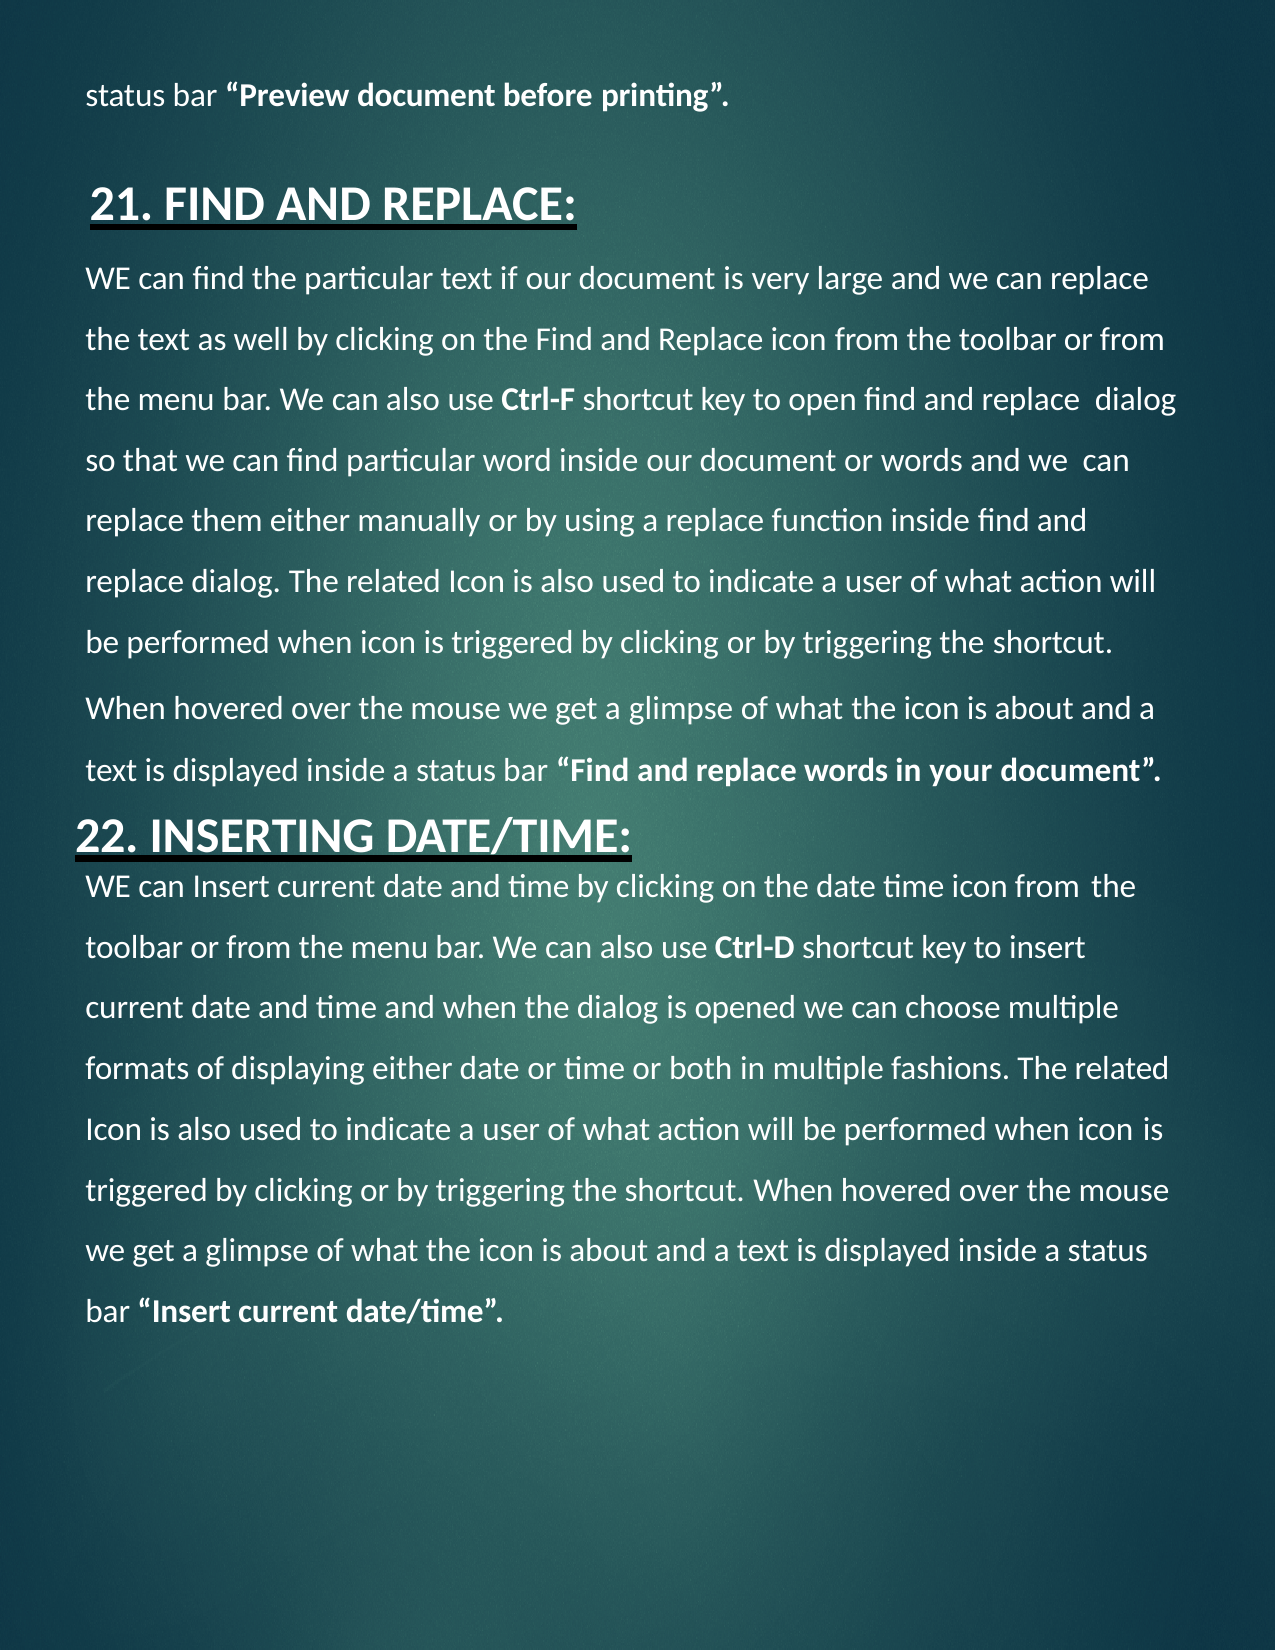

status bar “Preview document before printing”.
# 21. FIND AND REPLACE:
WE can find the particular text if our document is very large and we can replace  the text as well by clicking on the Find and Replace icon from the toolbar or from  the menu bar. We can also use Ctrl-F shortcut key to open find and replace  dialog so that we can find particular word inside our document or words and we  can replace them either manually or by using a replace function inside find and  replace dialog. The related Icon is also used to indicate a user of what action will  be performed when icon is triggered by clicking or by triggering the shortcut.
When hovered over the mouse we get a glimpse of what the icon is about and a  text is displayed inside a status bar “Find and replace words in your document”.
22. INSERTING DATE/TIME:
WE can Insert current date and time by clicking on the date time icon from the
toolbar or from the menu bar. We can also use Ctrl-D shortcut key to insert  current date and time and when the dialog is opened we can choose multiple  formats of displaying either date or time or both in multiple fashions. The related  Icon is also used to indicate a user of what action will be performed when icon is
triggered by clicking or by triggering the shortcut. When hovered over the mouse  we get a glimpse of what the icon is about and a text is displayed inside a status  bar “Insert current date/time”.